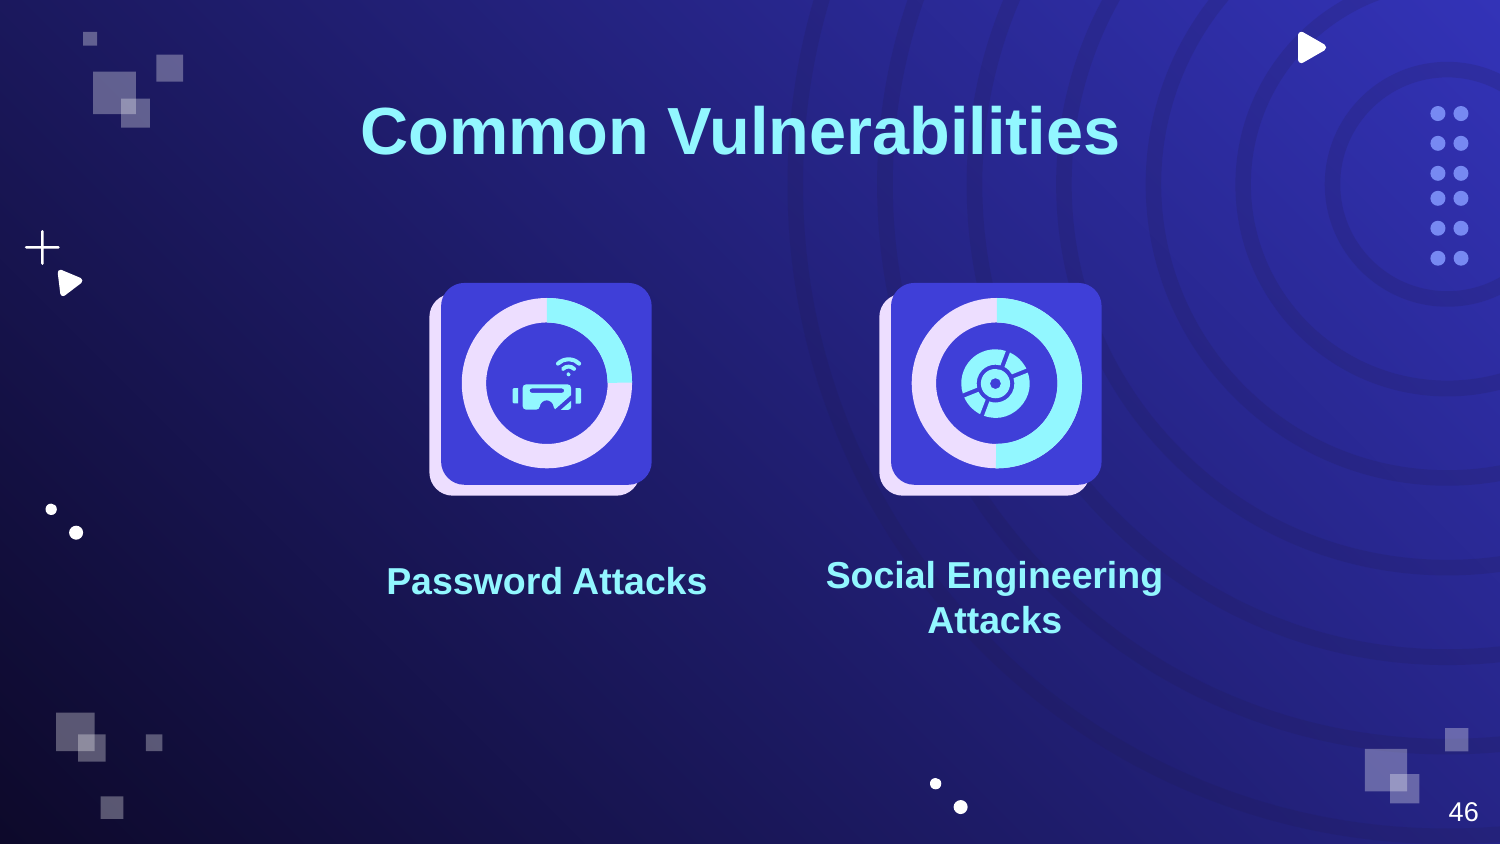

Common Vulnerabilities

Social Engineering Attacks
# Password Attacks
46